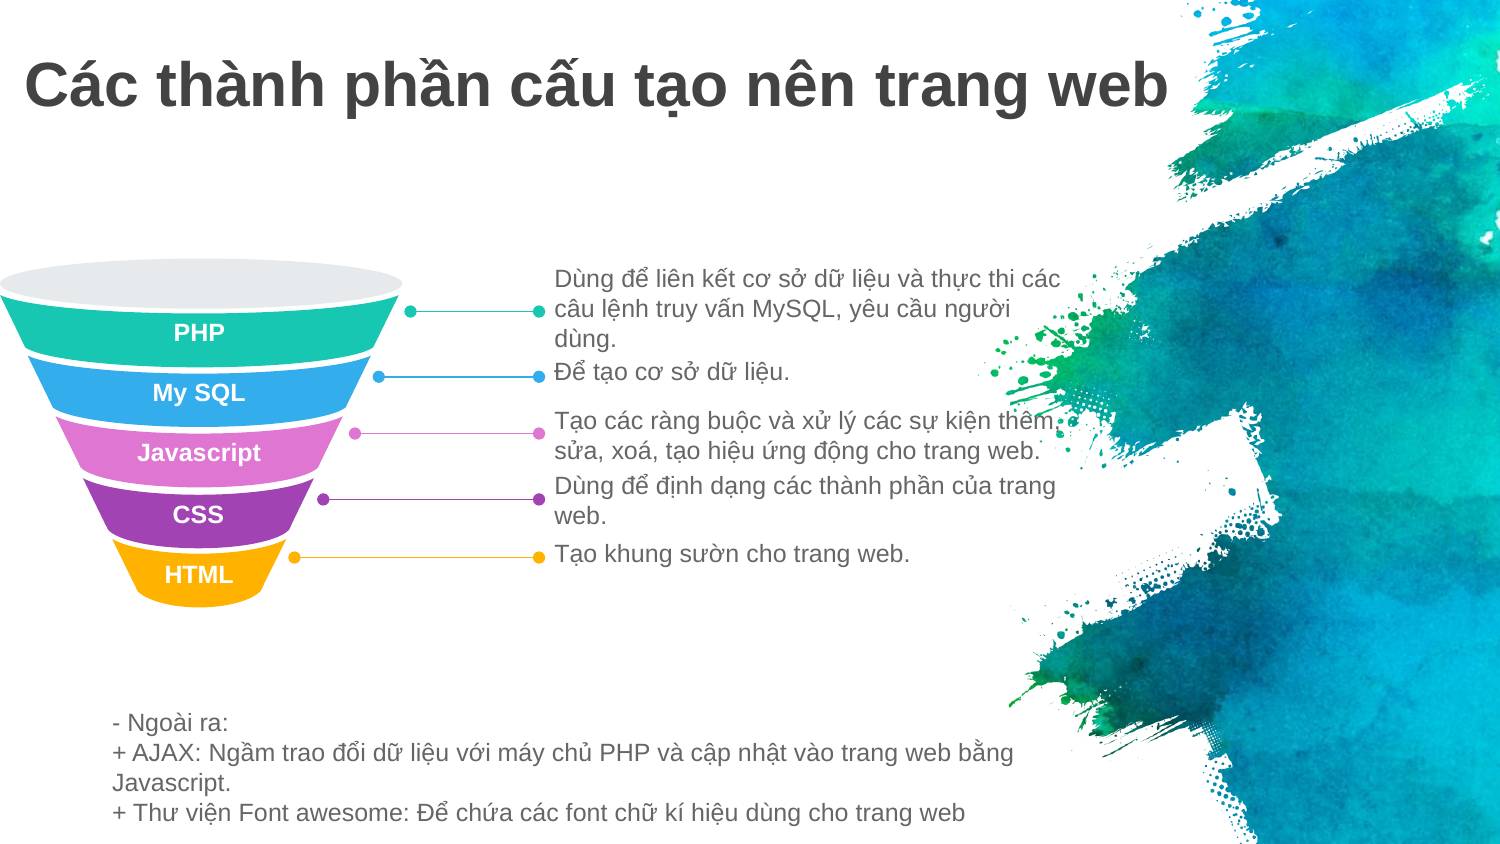

# Các thành phần cấu tạo nên trang web

PHP
My SQL
Javascript
CSS
HTML
Dùng để liên kết cơ sở dữ liệu và thực thi các câu lệnh truy vấn MySQL, yêu cầu người dùng.
Để tạo cơ sở dữ liệu.
Tạo các ràng buộc và xử lý các sự kiện thêm, sửa, xoá, tạo hiệu ứng động cho trang web.
Dùng để định dạng các thành phần của trang web.
Tạo khung sườn cho trang web.
- Ngoài ra:
+ AJAX: Ngầm trao đổi dữ liệu với máy chủ PHP và cập nhật vào trang web bằng Javascript.
+ Thư viện Font awesome: Để chứa các font chữ kí hiệu dùng cho trang web